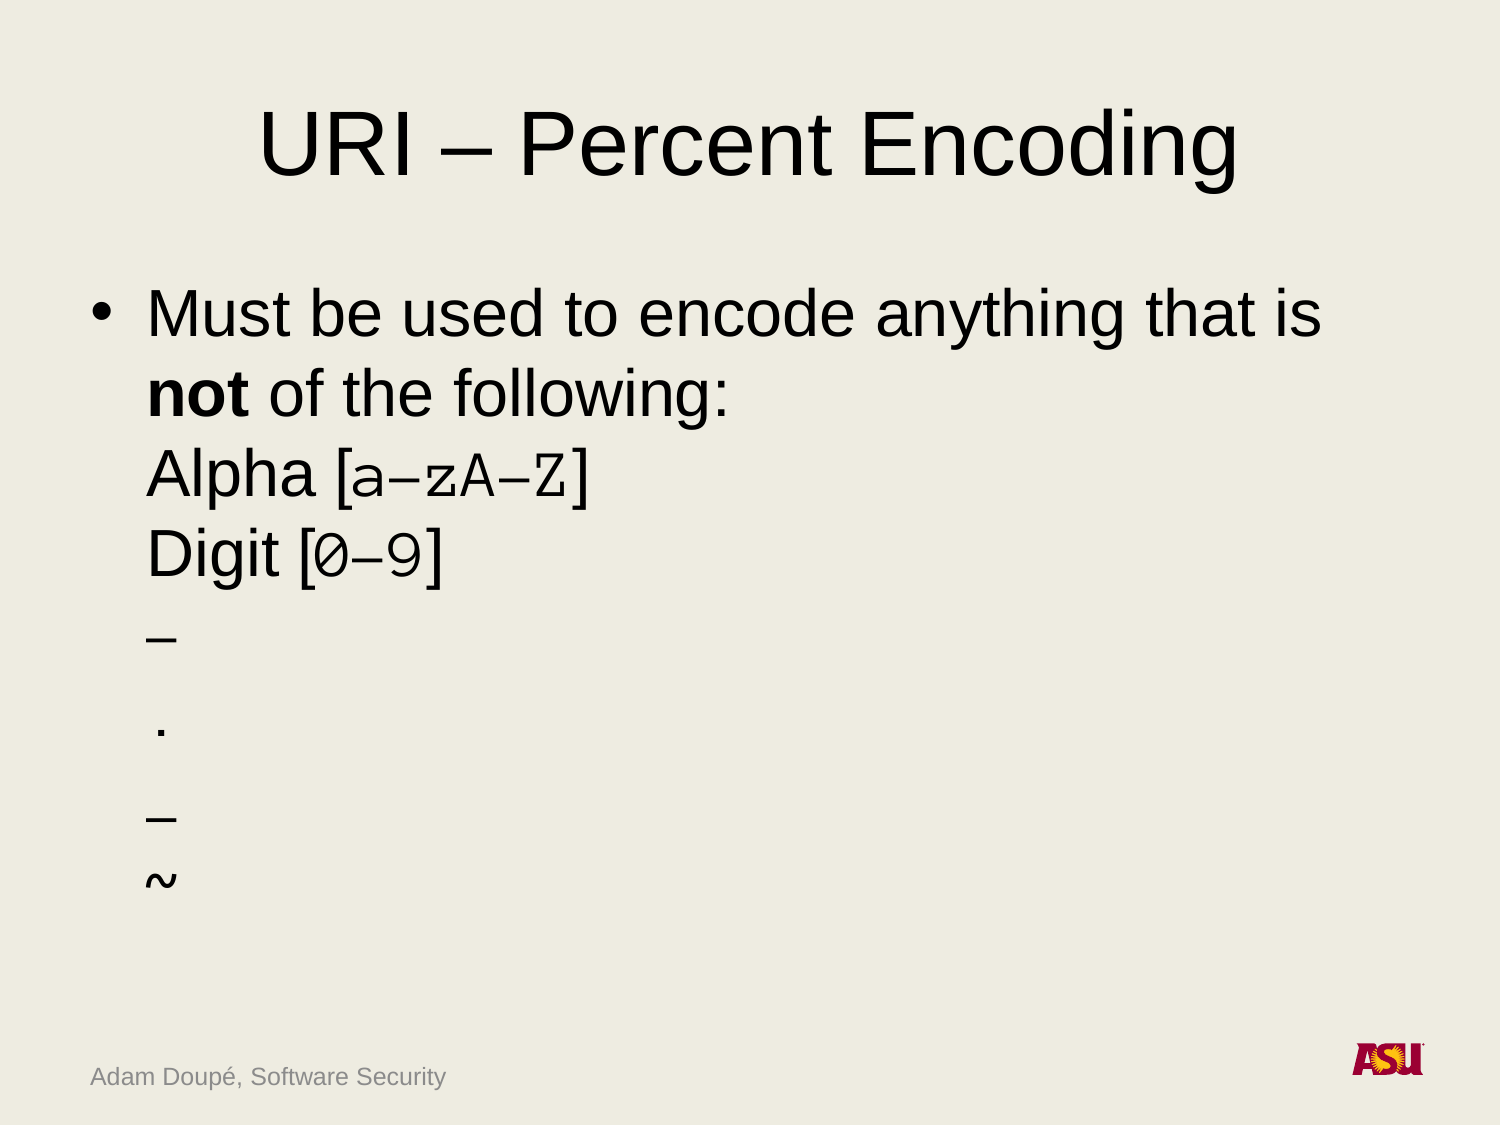

# URI – Percent Encoding
Must be used to encode anything that is not of the following:
Alpha [a-zA-Z]
Digit [0-9]
-
.
_
~